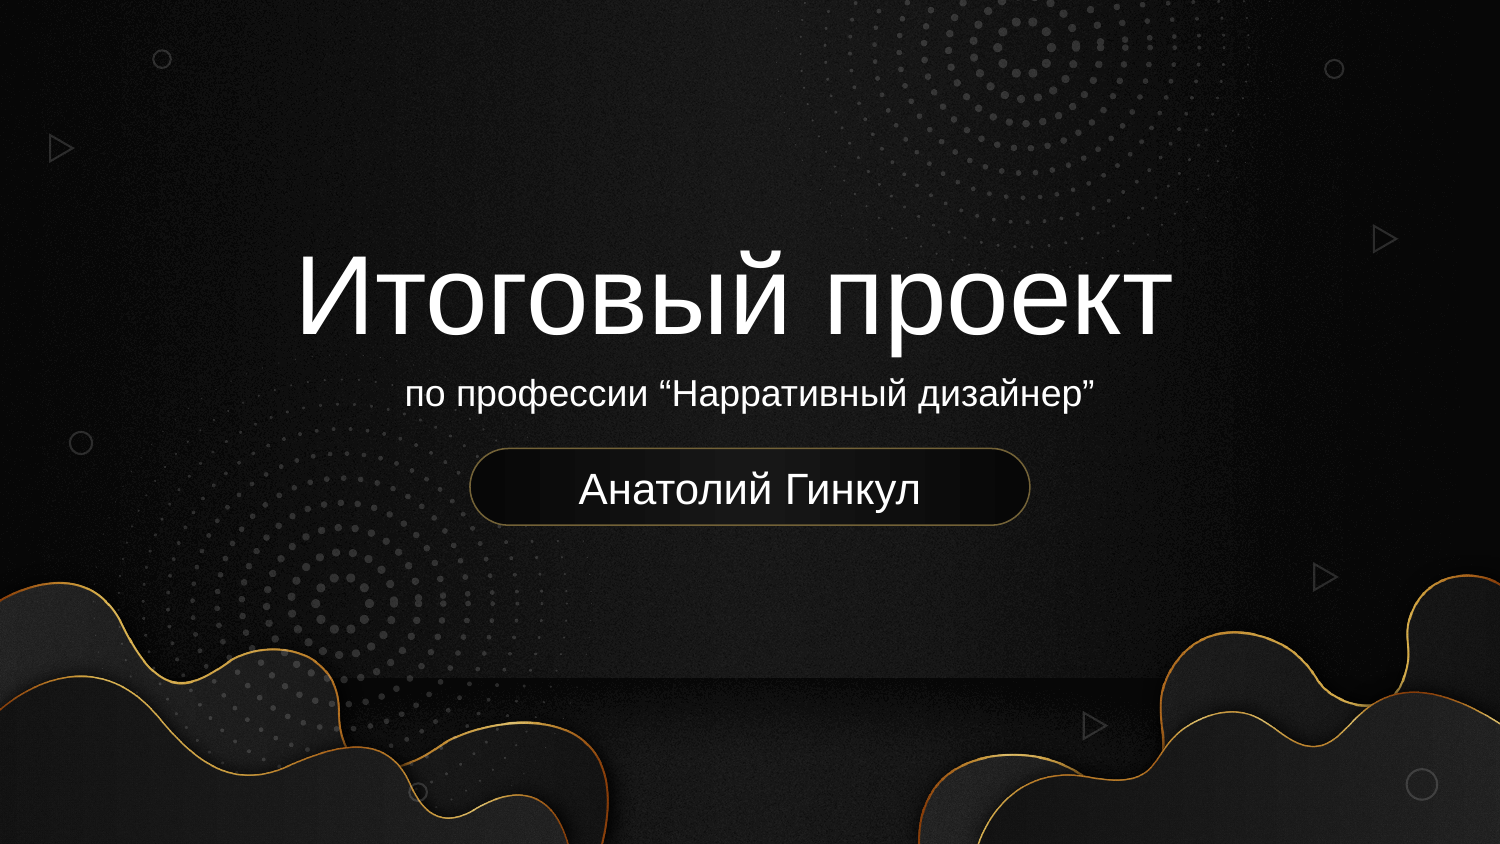

Итоговый проект
по профессии “Нарративный дизайнер”
Анатолий Гинкул